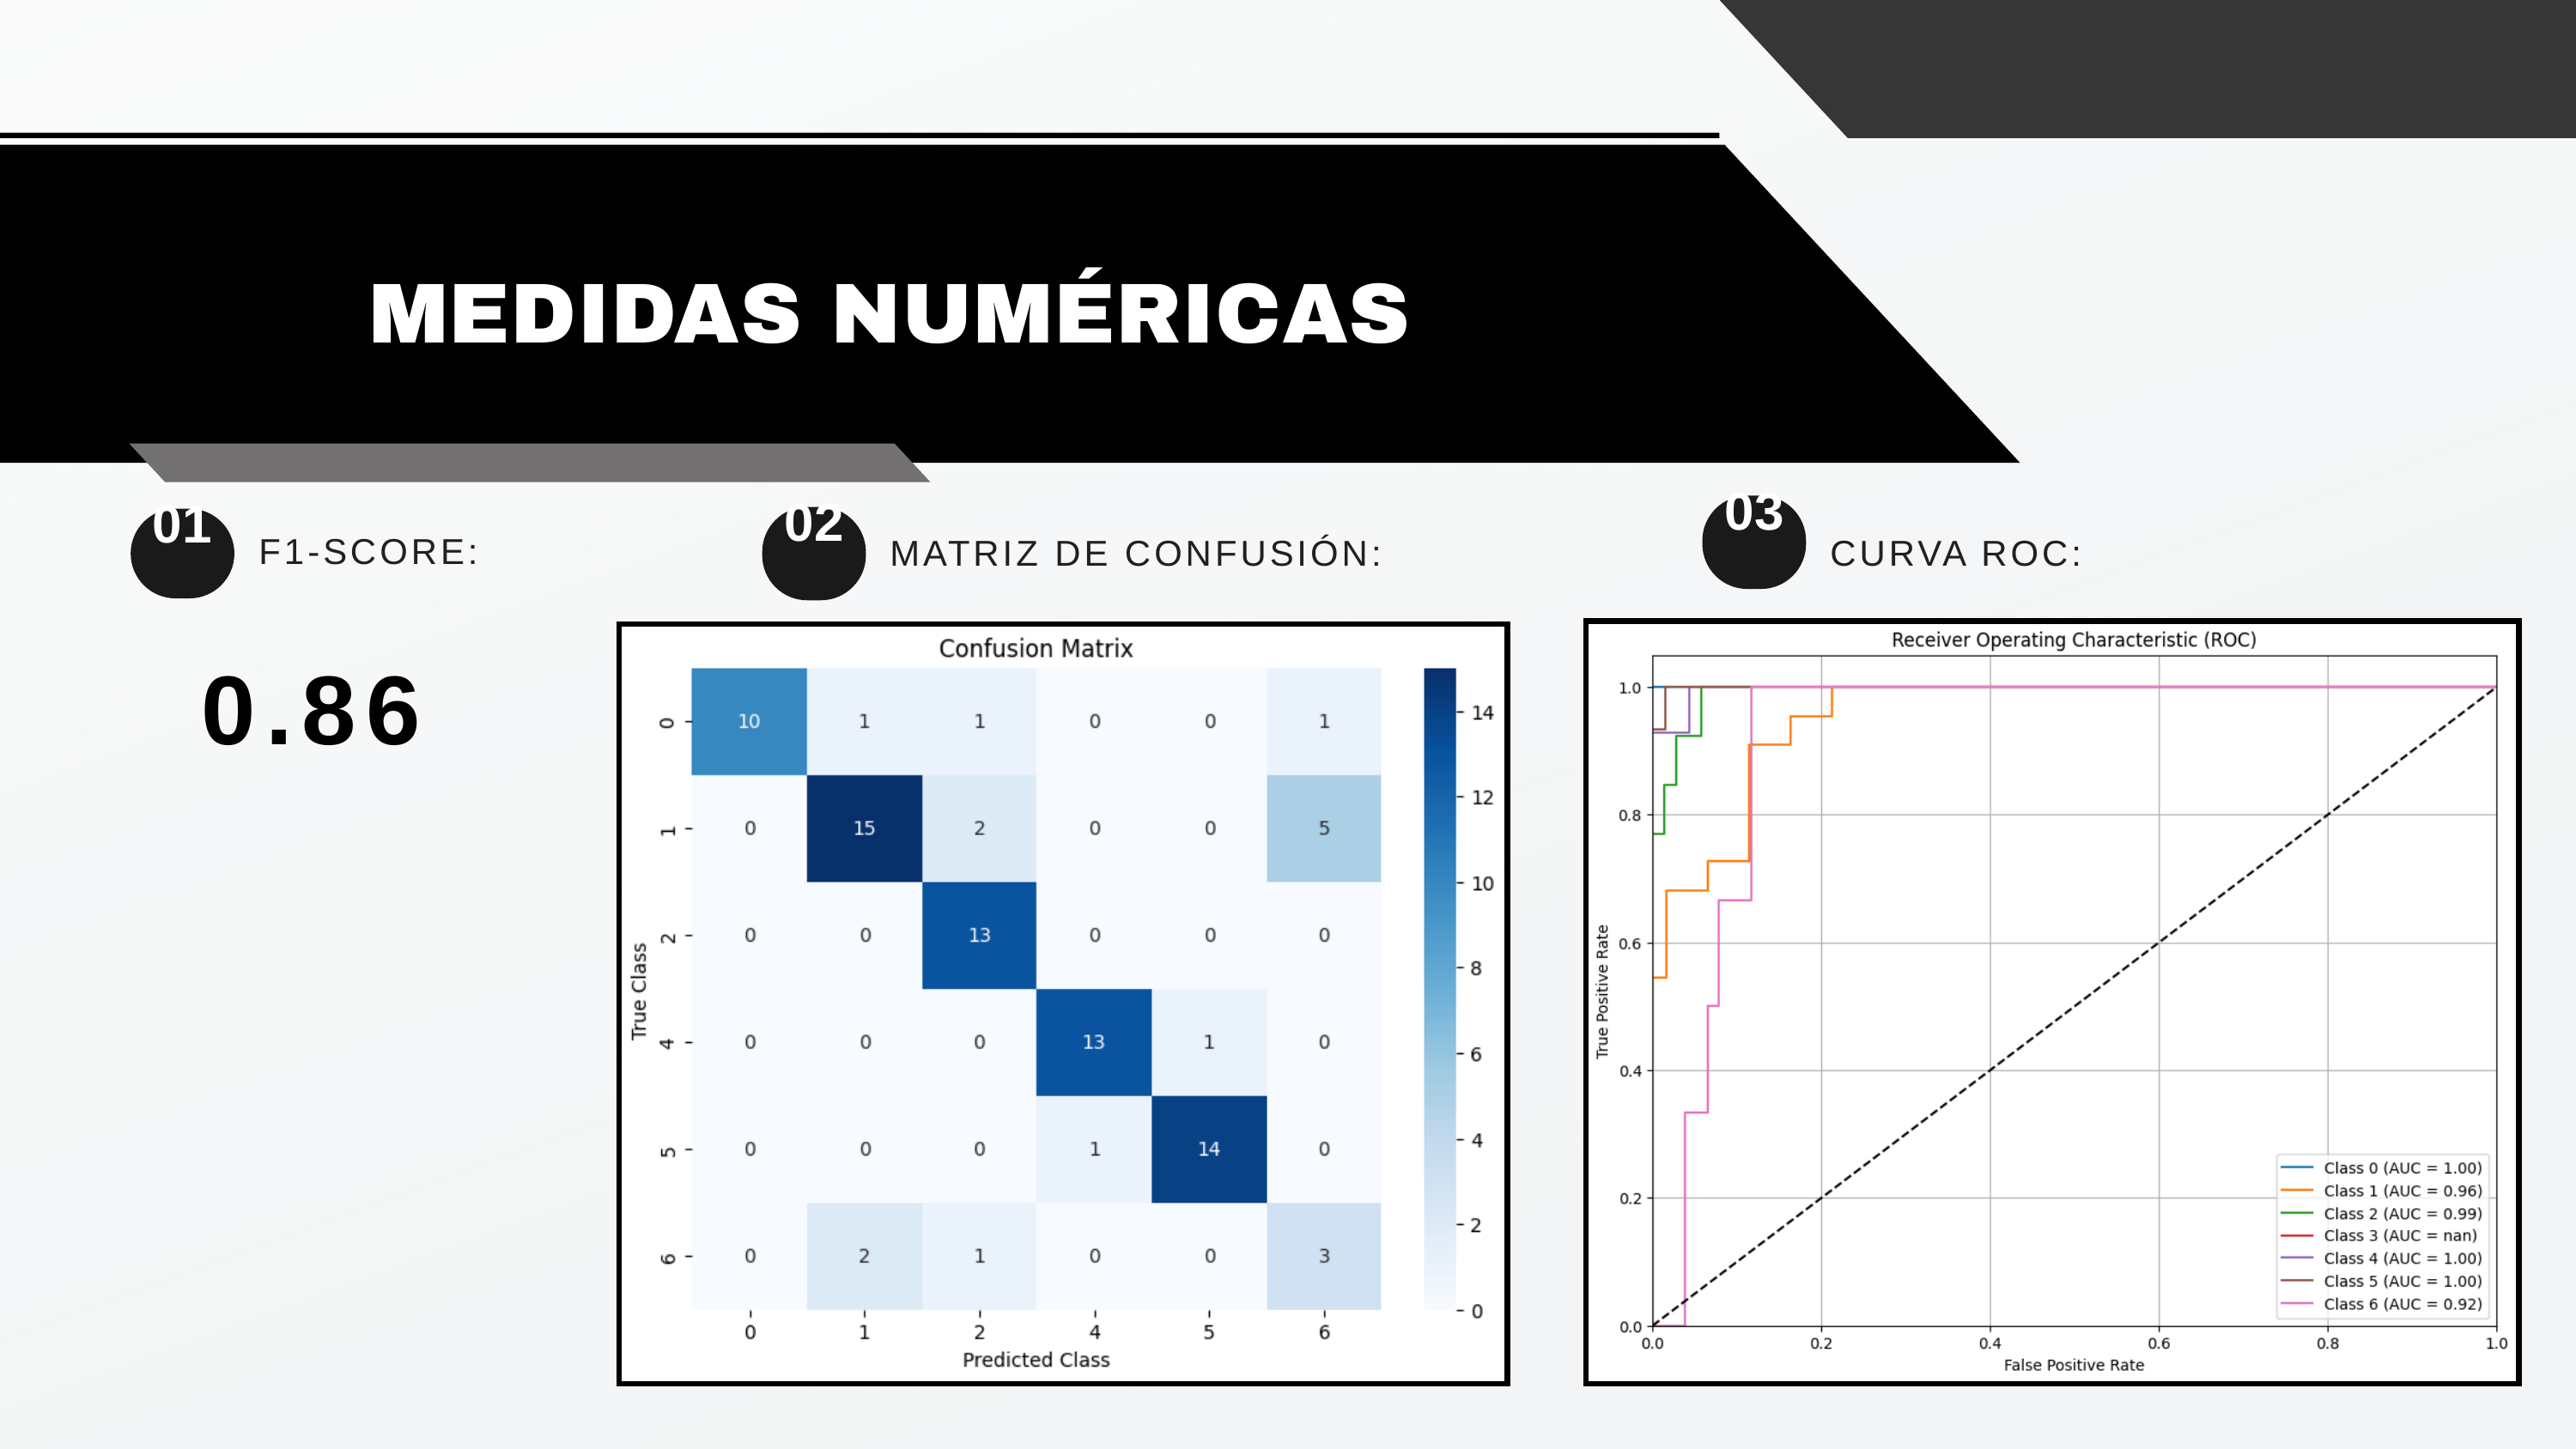

MEDIDAS NUMÉRICAS

03

02

01
F1-SCORE:
MATRIZ DE CONFUSIÓN:
CURVA ROC:

0.86